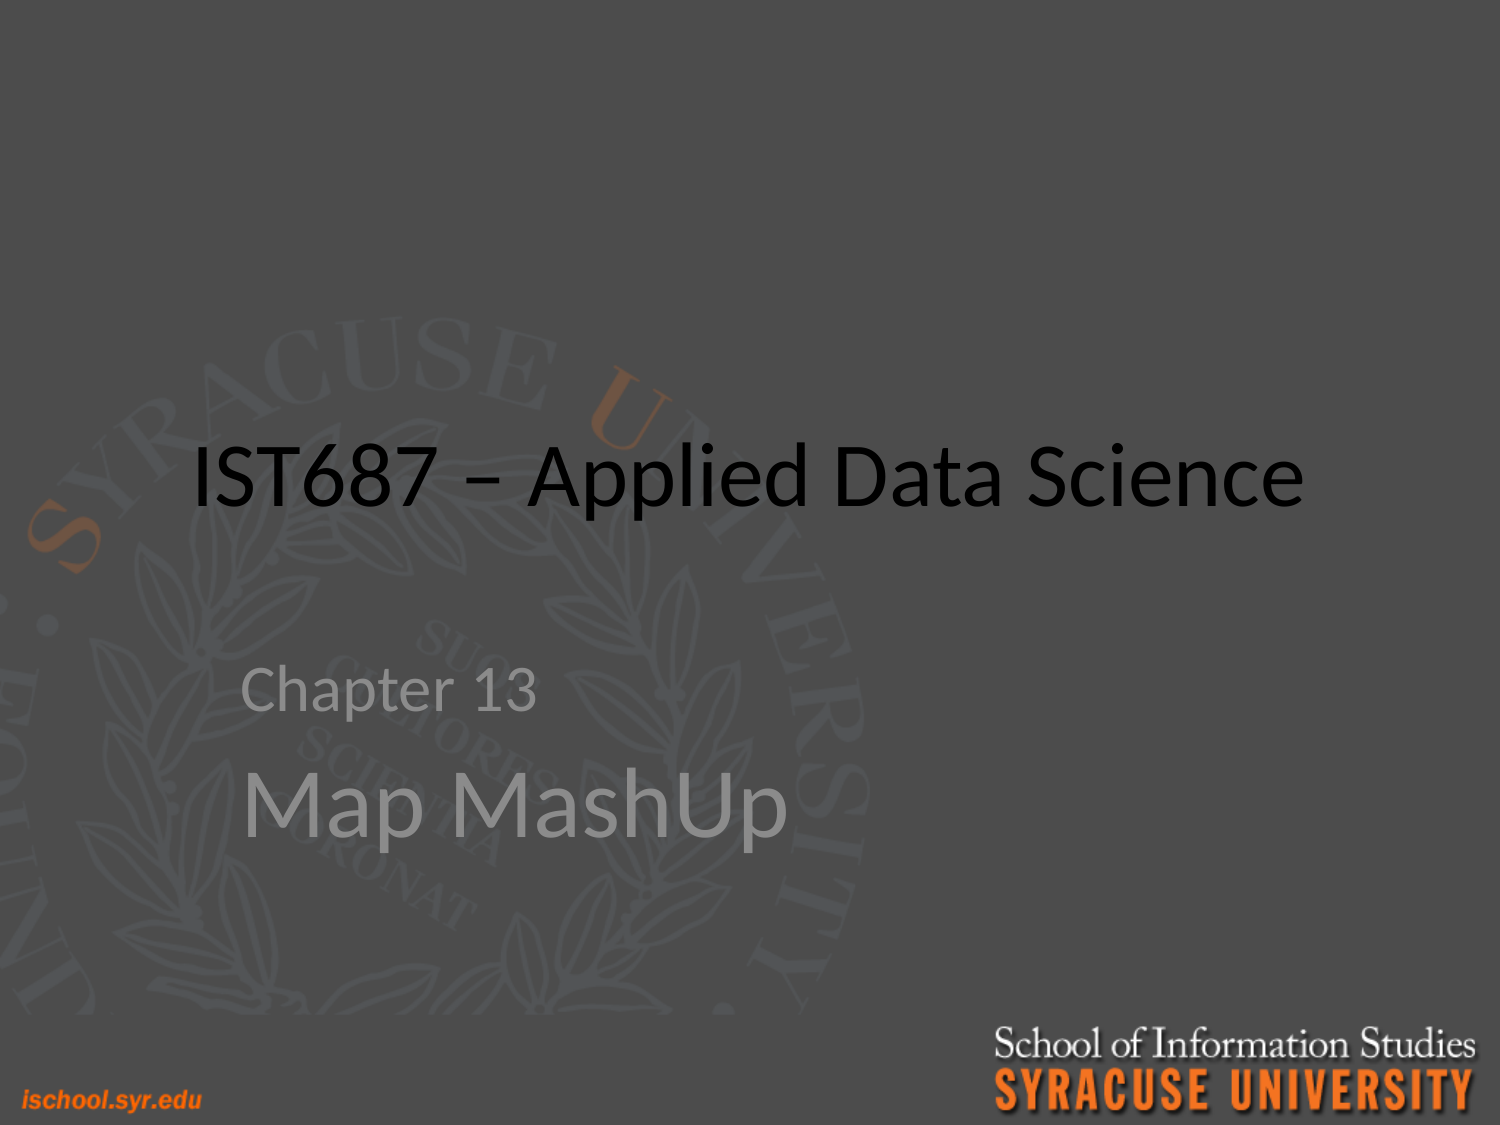

# IST687 – Applied Data Science
Chapter 13
Map MashUp